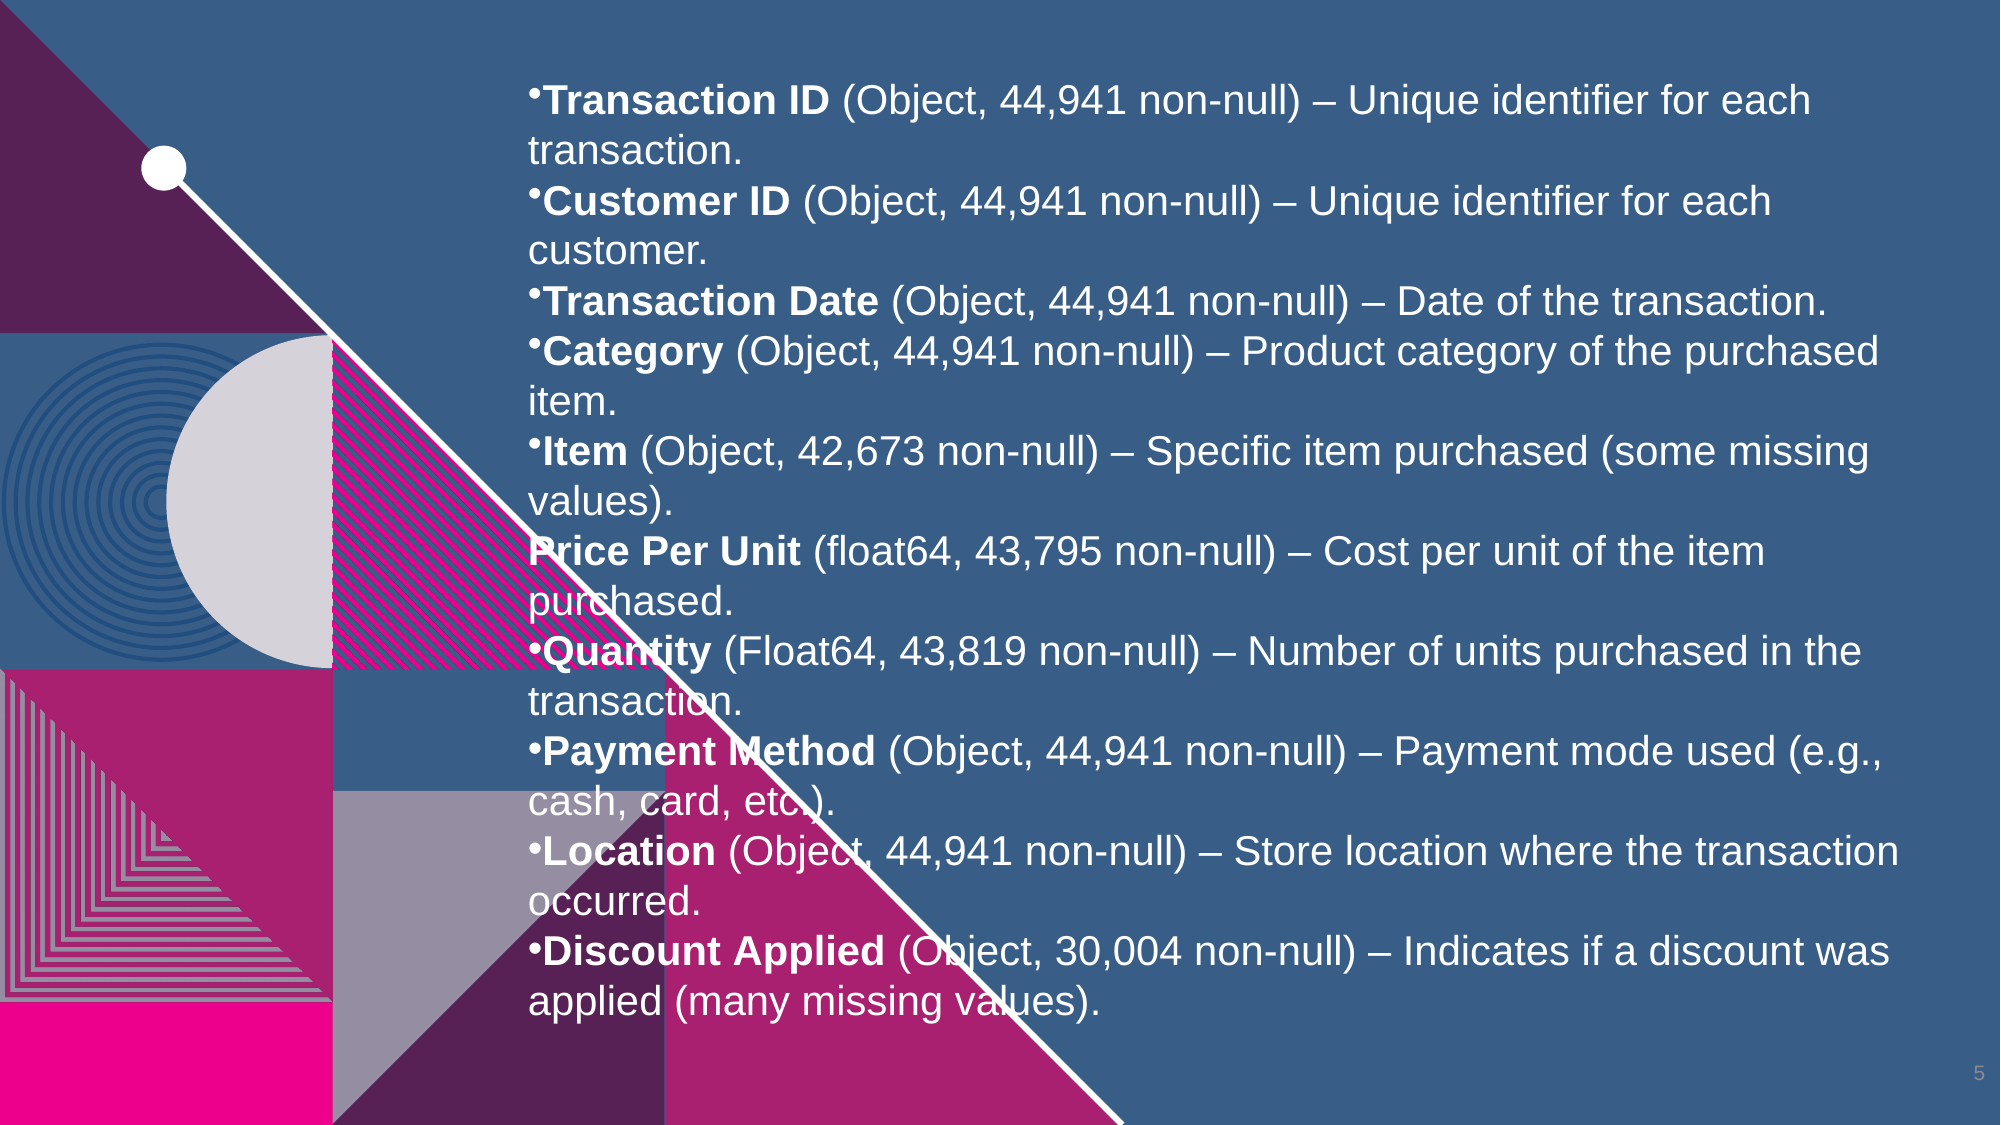

Transaction ID (Object, 44,941 non-null) – Unique identifier for each transaction.
Customer ID (Object, 44,941 non-null) – Unique identifier for each customer.
Transaction Date (Object, 44,941 non-null) – Date of the transaction.
Category (Object, 44,941 non-null) – Product category of the purchased item.
Item (Object, 42,673 non-null) – Specific item purchased (some missing values).
Price Per Unit (float64, 43,795 non-null) – Cost per unit of the item purchased.
Quantity (Float64, 43,819 non-null) – Number of units purchased in the transaction.
Payment Method (Object, 44,941 non-null) – Payment mode used (e.g., cash, card, etc.).
Location (Object, 44,941 non-null) – Store location where the transaction occurred.
Discount Applied (Object, 30,004 non-null) – Indicates if a discount was applied (many missing values).
5